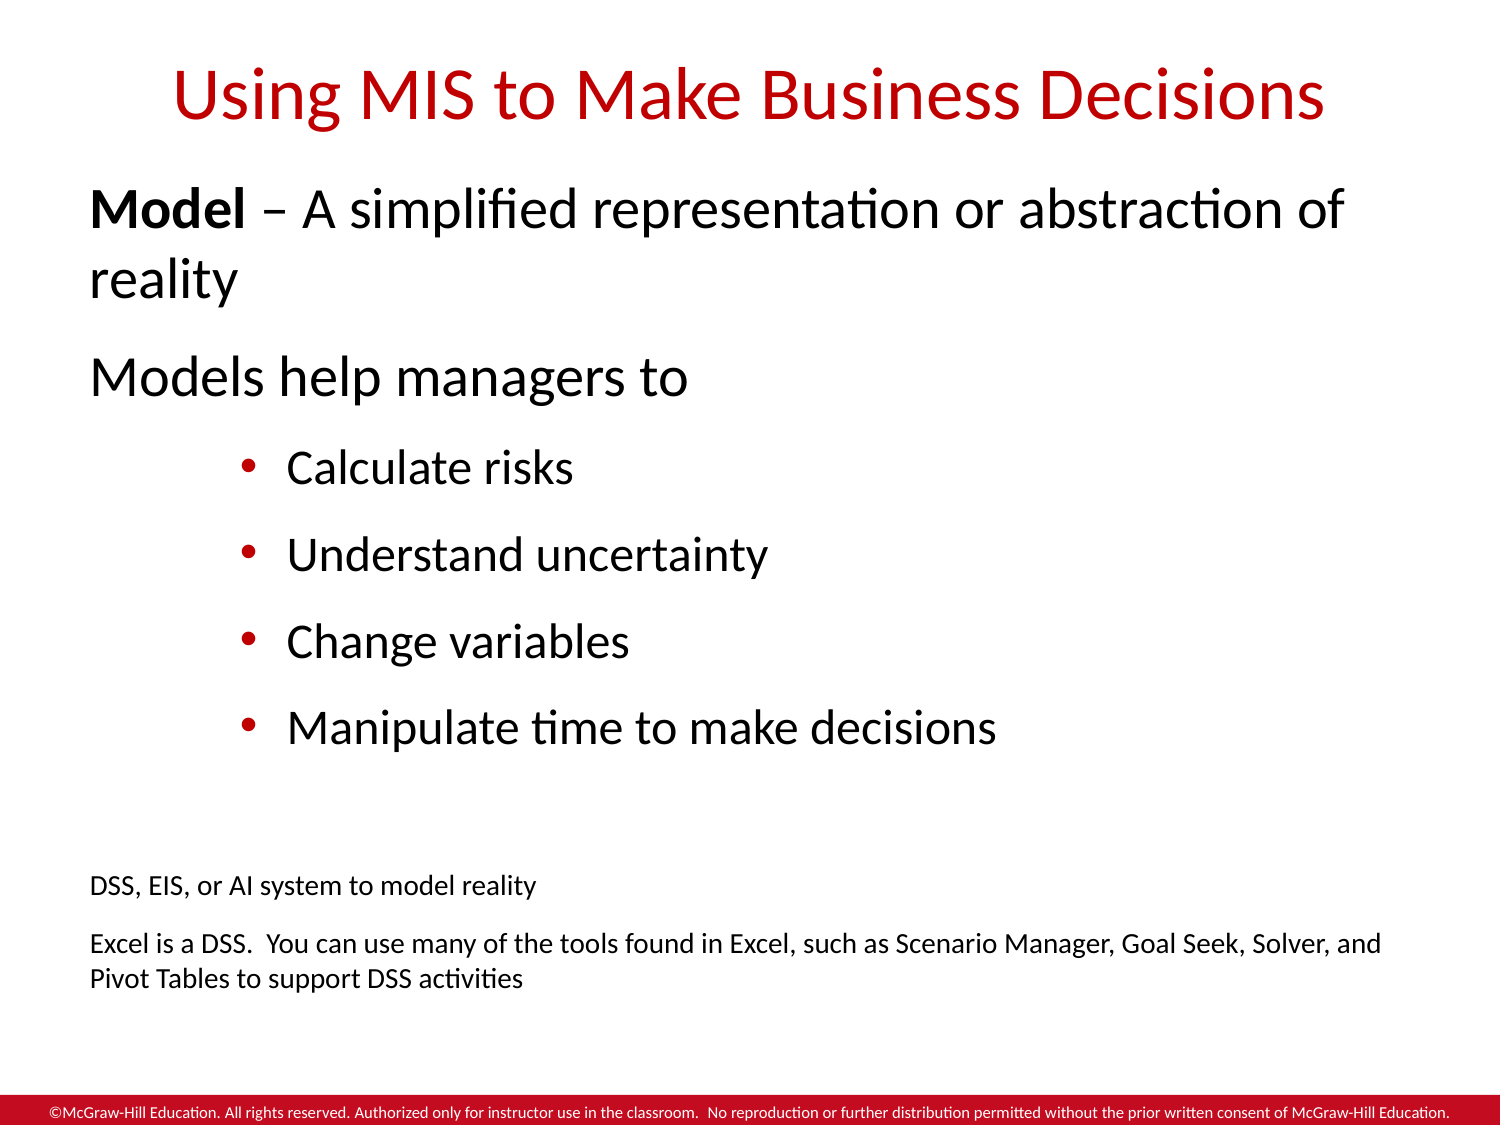

# Using MIS to Make Business Decisions
Model – A simplified representation or abstraction of reality
Models help managers to
Calculate risks
Understand uncertainty
Change variables
Manipulate time to make decisions

DSS, EIS, or AI system to model reality
Excel is a DSS.  You can use many of the tools found in Excel, such as Scenario Manager, Goal Seek, Solver, and Pivot Tables to support DSS activities